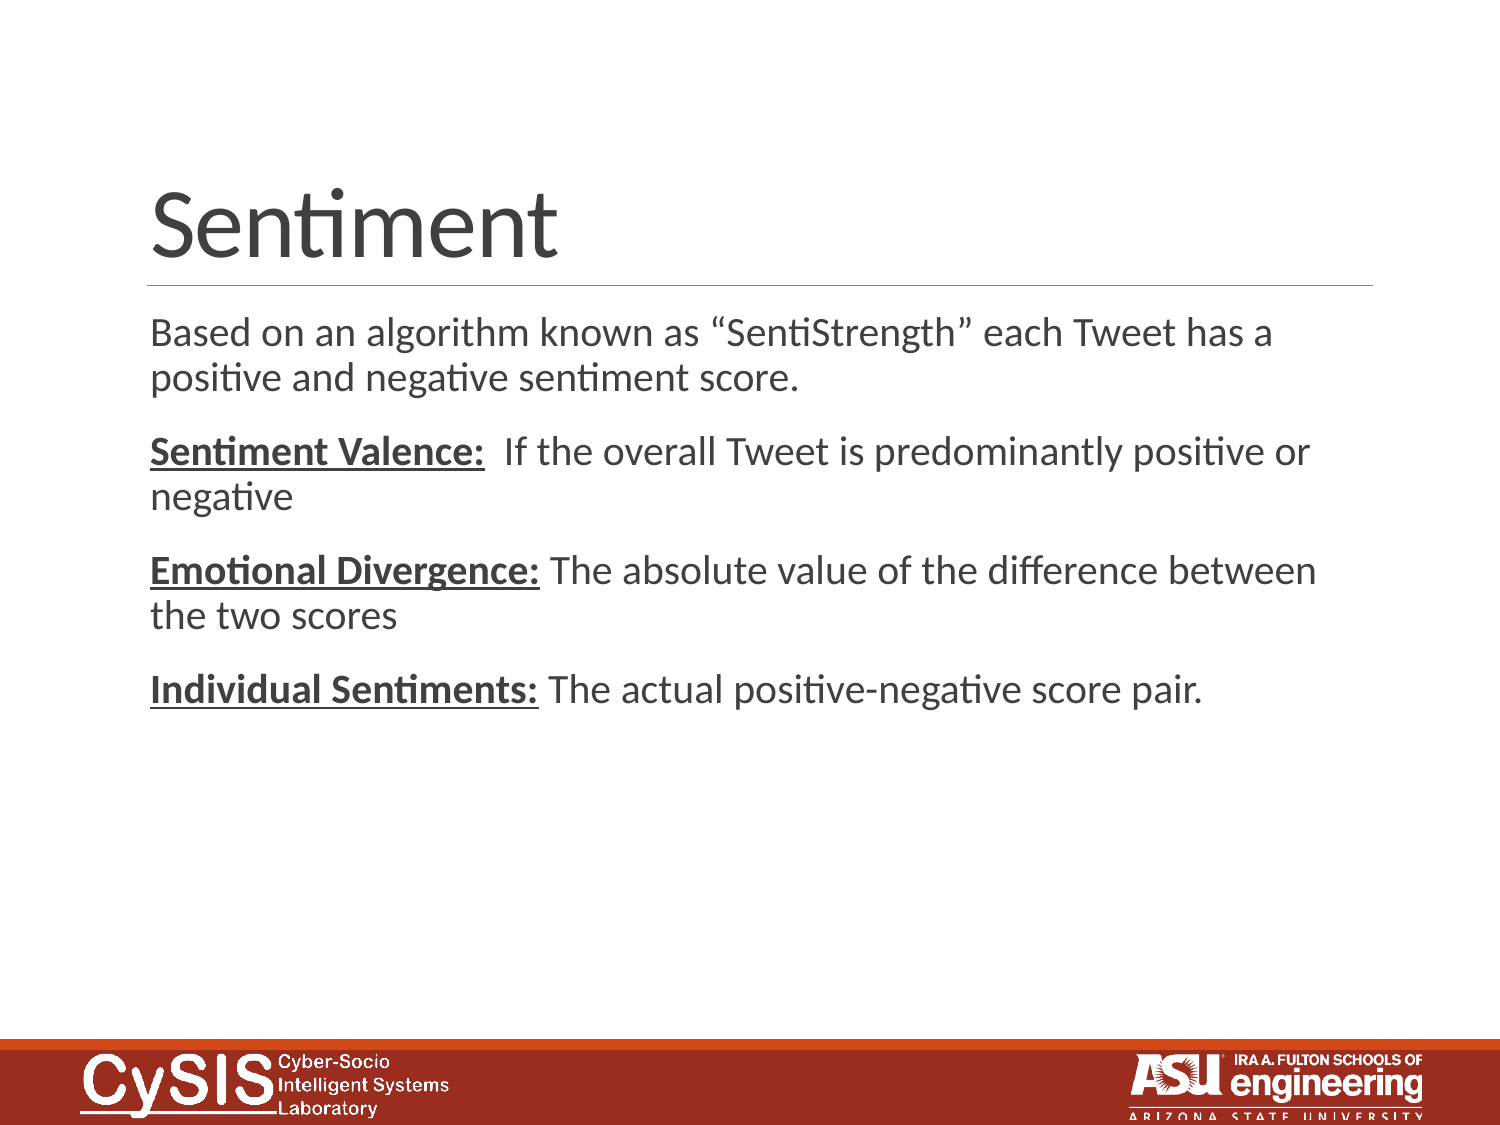

# Sentiment
Based on an algorithm known as “SentiStrength” each Tweet has a positive and negative sentiment score.
Sentiment Valence:  If the overall Tweet is predominantly positive or negative
Emotional Divergence: The absolute value of the difference between the two scores
Individual Sentiments: The actual positive-negative score pair.